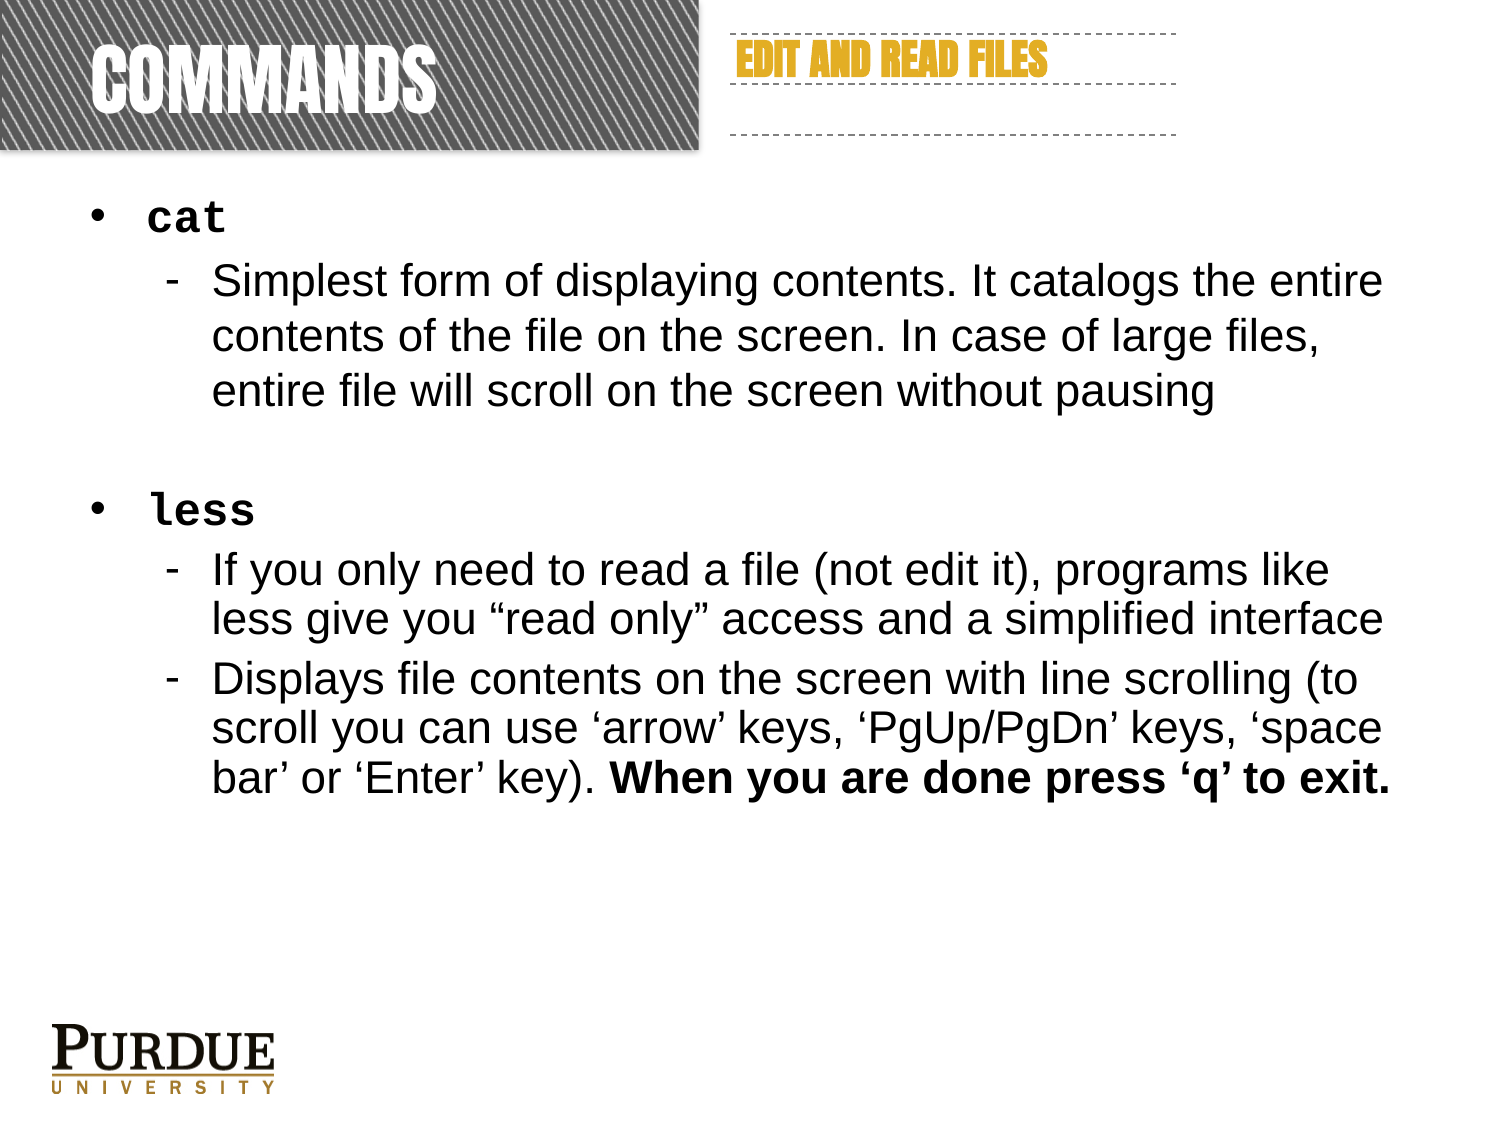

# commands
Edit and read files
cat
Simplest form of displaying contents. It catalogs the entire contents of the file on the screen. In case of large files, entire file will scroll on the screen without pausing

less
If you only need to read a file (not edit it), programs like less give you “read only” access and a simplified interface
Displays file contents on the screen with line scrolling (to scroll you can use ‘arrow’ keys, ‘PgUp/PgDn’ keys, ‘space bar’ or ‘Enter’ key). When you are done press ‘q’ to exit.